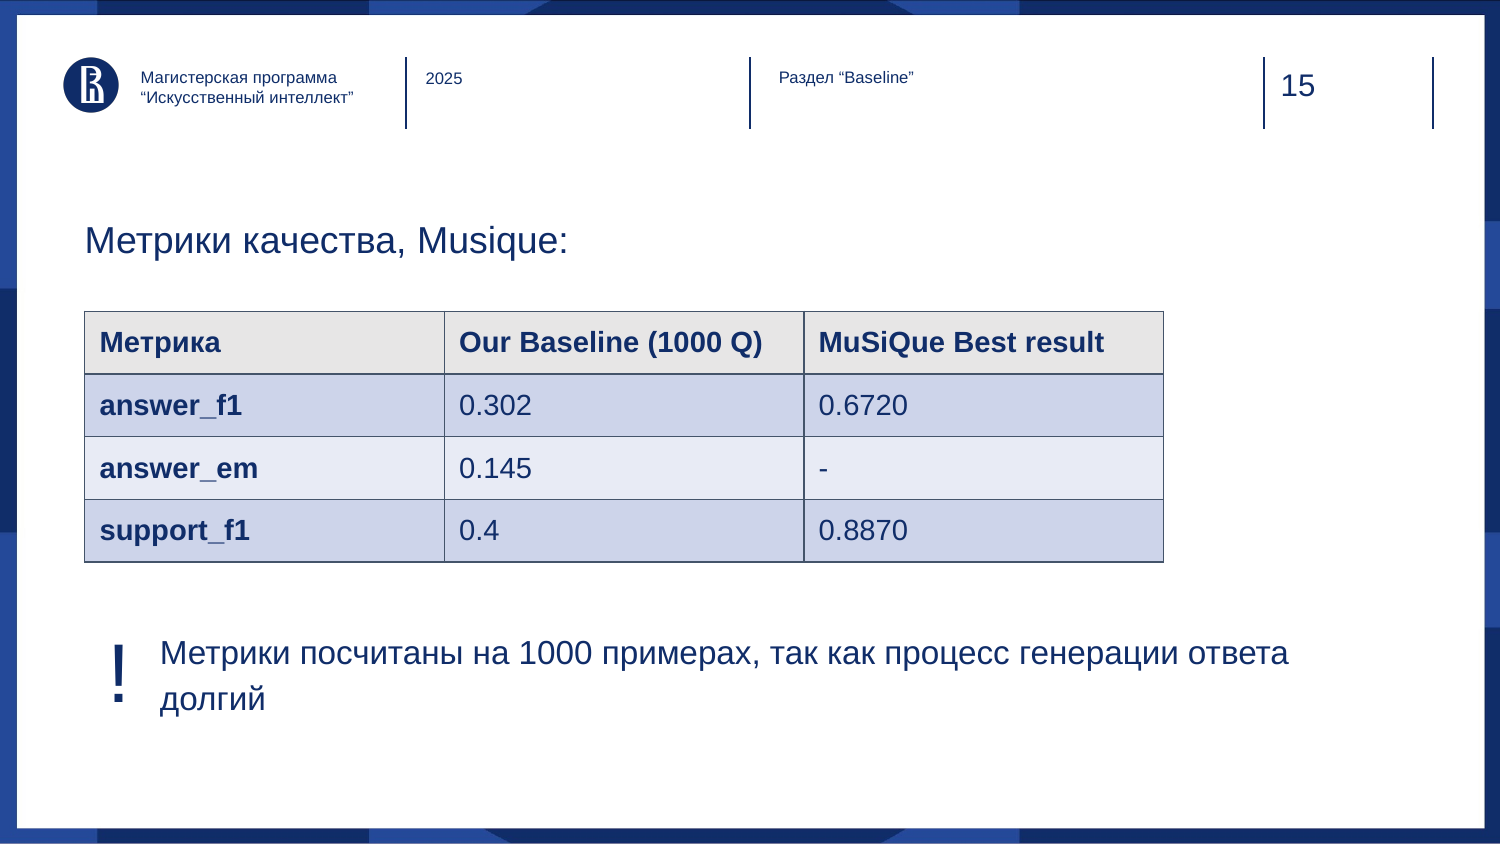

Магистерская программа
“Искусственный интеллект”
Раздел “Baseline”
2025
# Метрики качества, Musique:
| Метрика | Our Baseline (1000 Q) | MuSiQue Best result |
| --- | --- | --- |
| answer\_f1 | 0.302 | 0.6720 |
| answer\_em | 0.145 | - |
| support\_f1 | 0.4 | 0.8870 |
!
Метрики посчитаны на 1000 примерах, так как процесс генерации ответа долгий